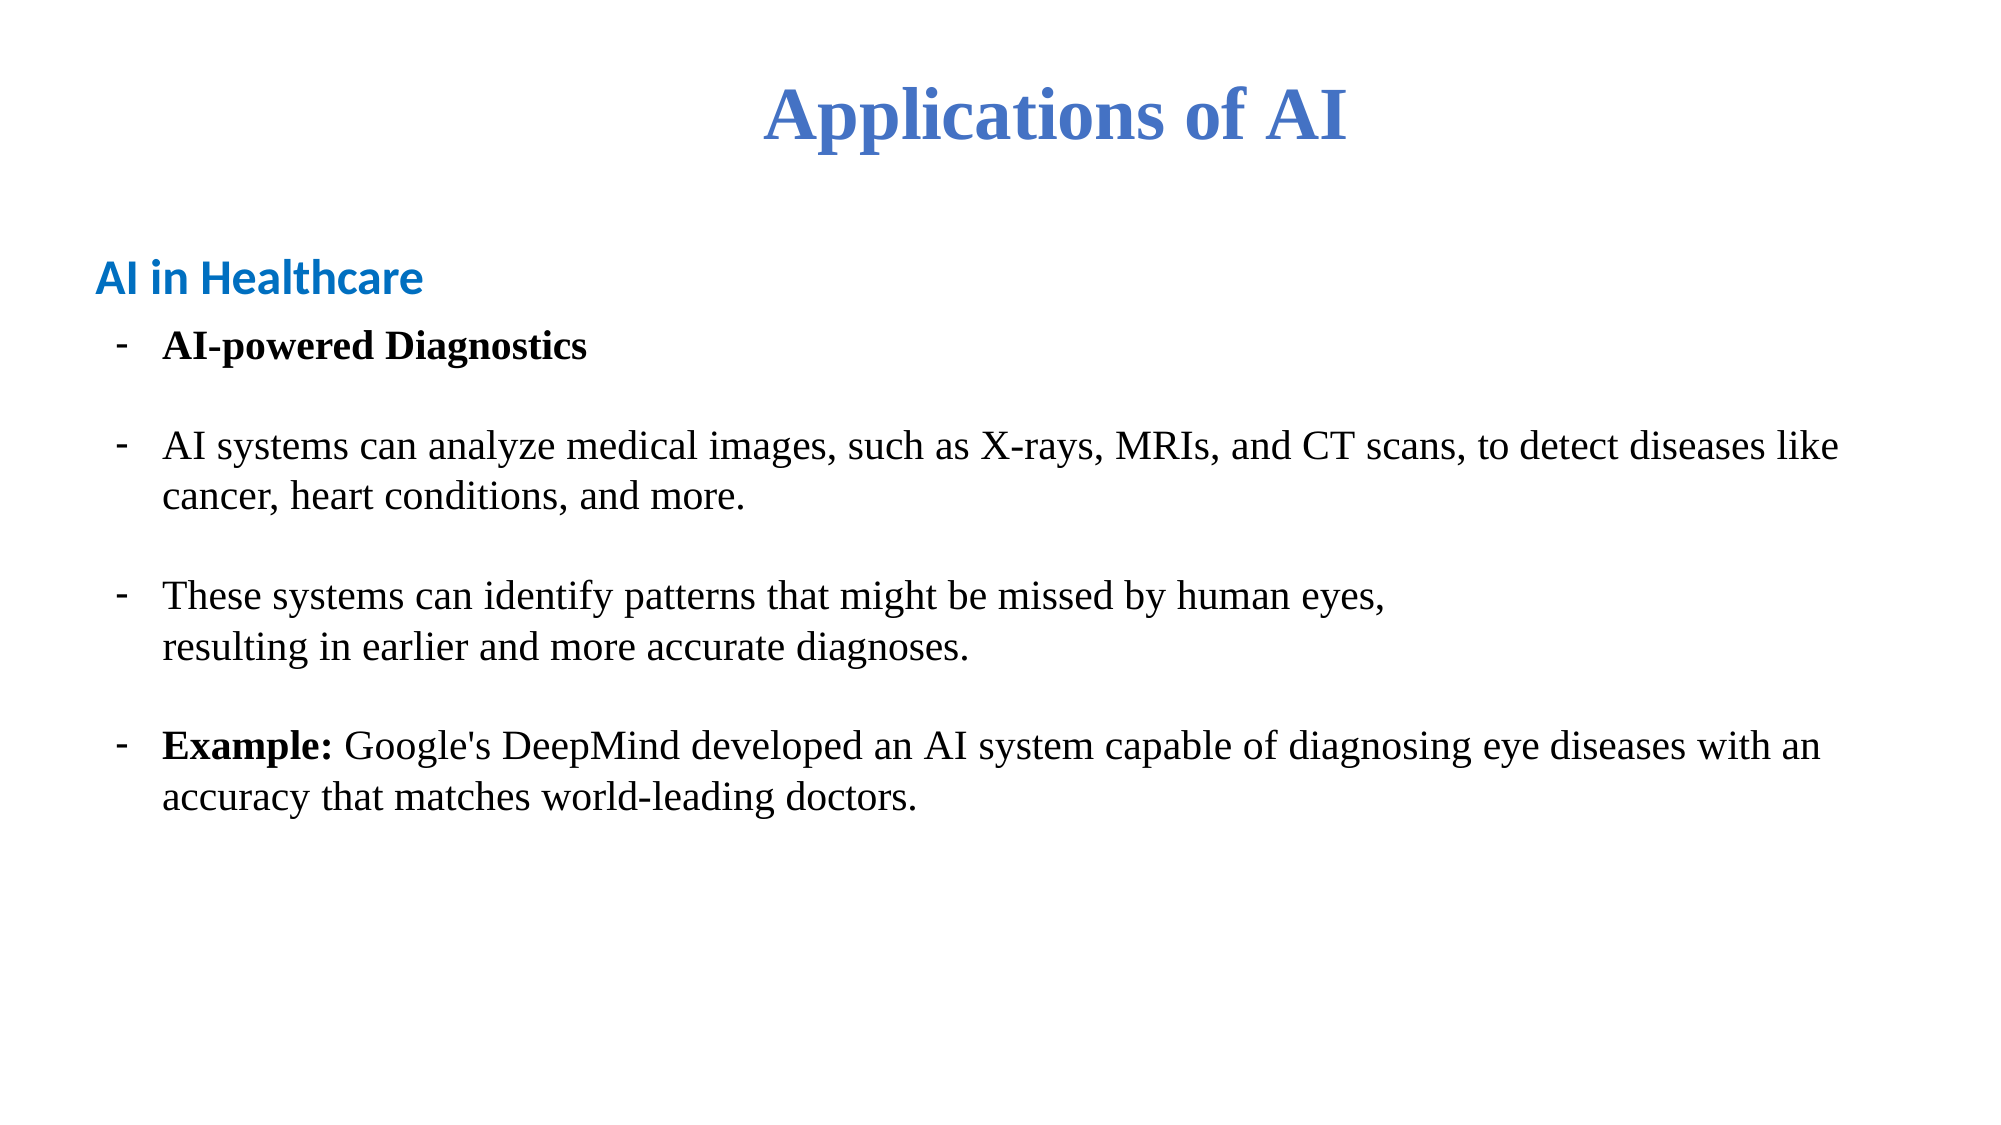

# Applications of AI
AI in Healthcare
AI-powered Diagnostics
AI systems can analyze medical images, such as X-rays, MRIs, and CT scans, to detect diseases like cancer, heart conditions, and more.
These systems can identify patterns that might be missed by human eyes,
resulting in earlier and more accurate diagnoses.
Example: Google's DeepMind developed an AI system capable of diagnosing eye diseases with an accuracy that matches world-leading doctors.